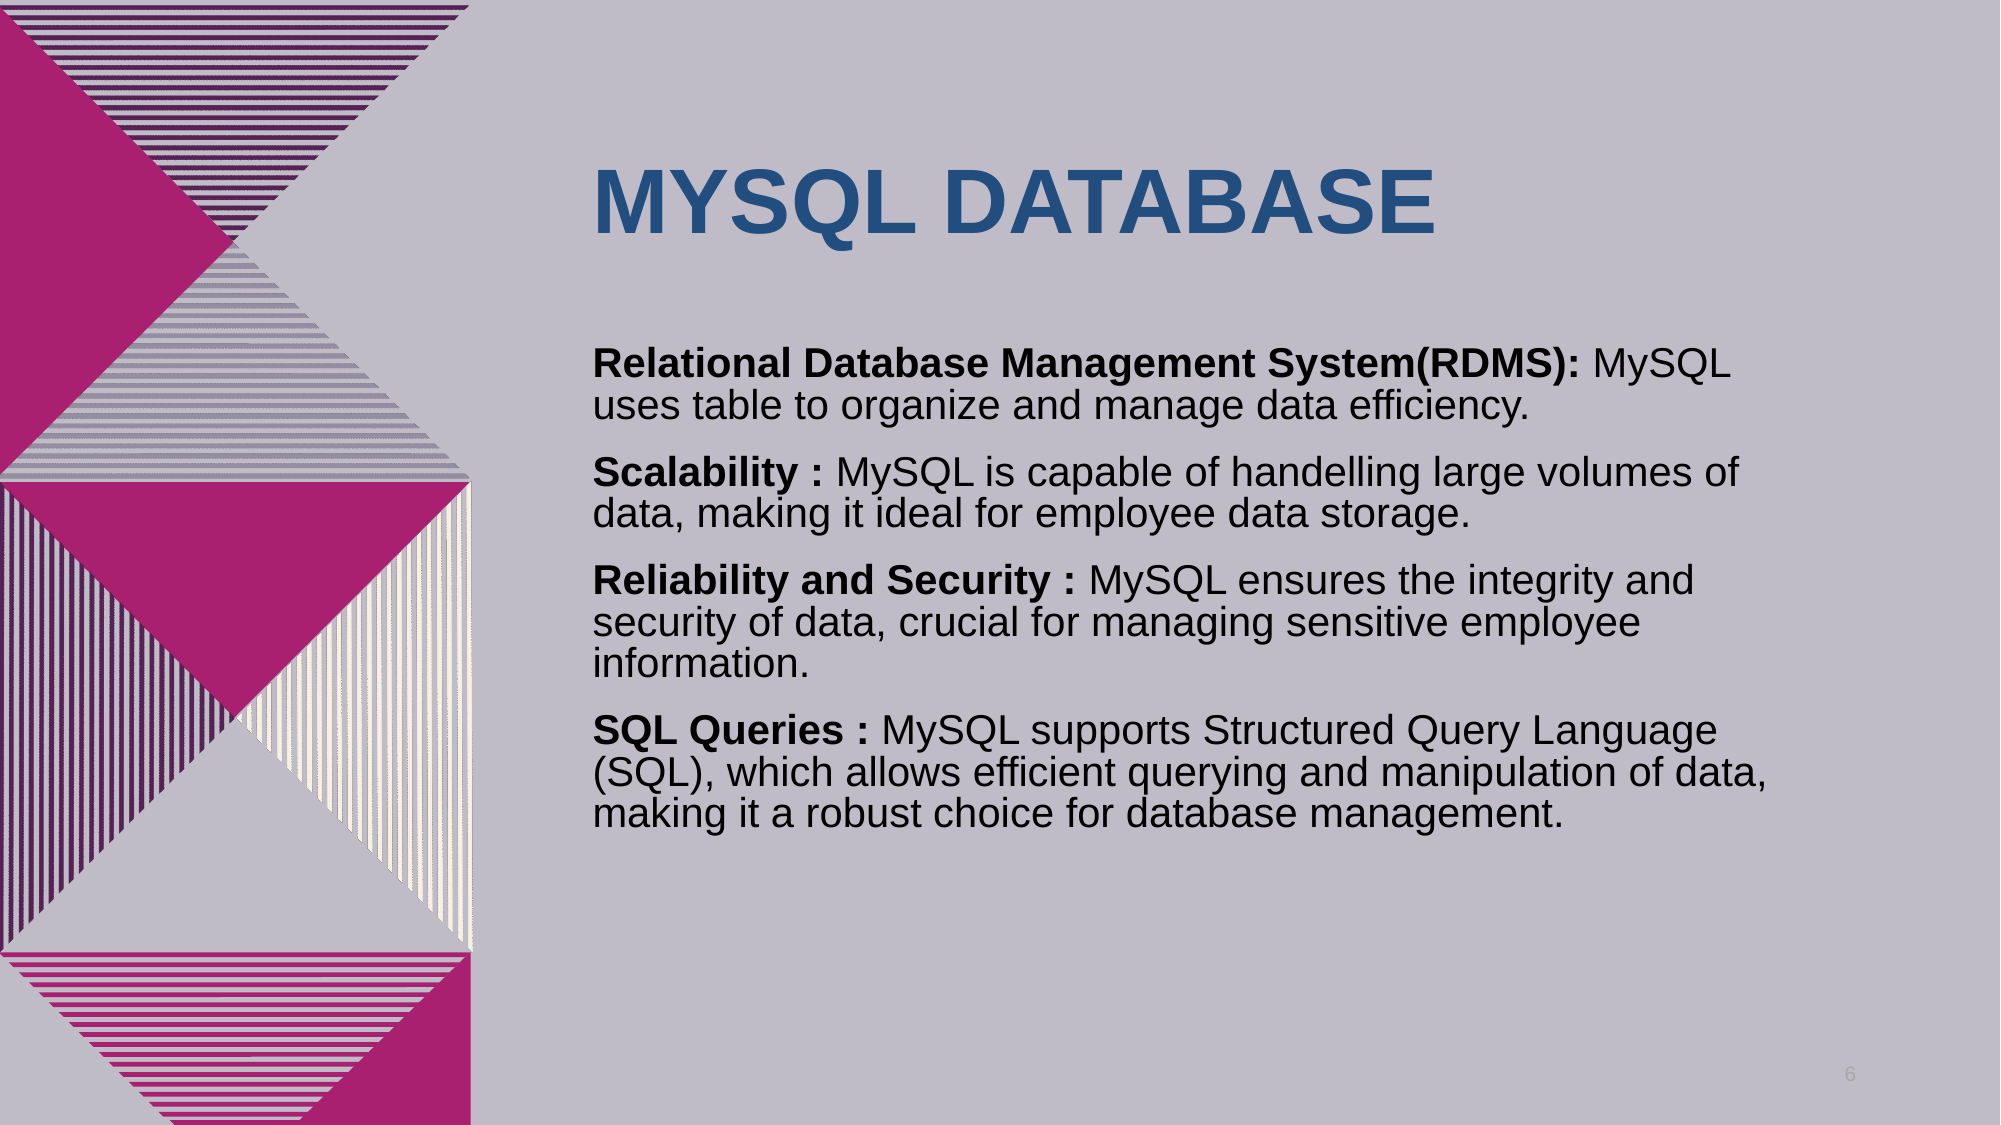

# Mysql database
Relational Database Management System(RDMS): MySQL uses table to organize and manage data efficiency.
Scalability : MySQL is capable of handelling large volumes of data, making it ideal for employee data storage.
Reliability and Security : MySQL ensures the integrity and security of data, crucial for managing sensitive employee information.
SQL Queries : MySQL supports Structured Query Language (SQL), which allows efficient querying and manipulation of data, making it a robust choice for database management.

6